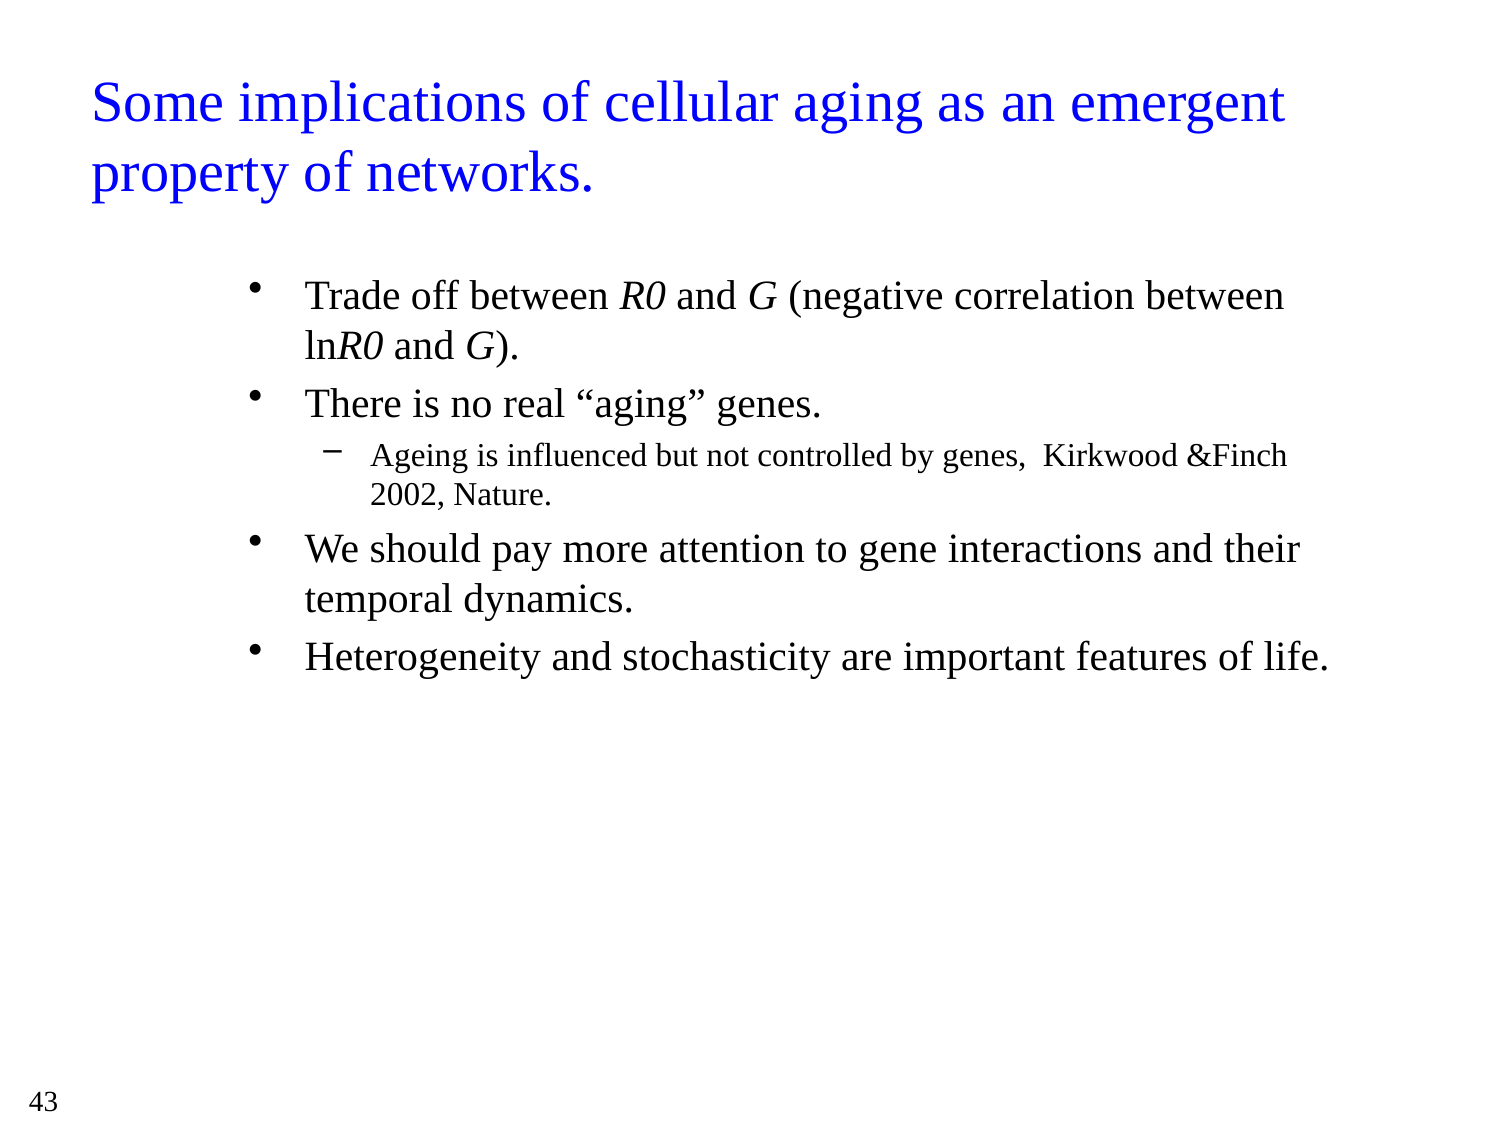

# Some implications of cellular aging as an emergent property of networks.
Trade off between R0 and G (negative correlation between lnR0 and G).
There is no real “aging” genes.
Ageing is influenced but not controlled by genes,  Kirkwood &Finch 2002, Nature.
We should pay more attention to gene interactions and their temporal dynamics.
Heterogeneity and stochasticity are important features of life.